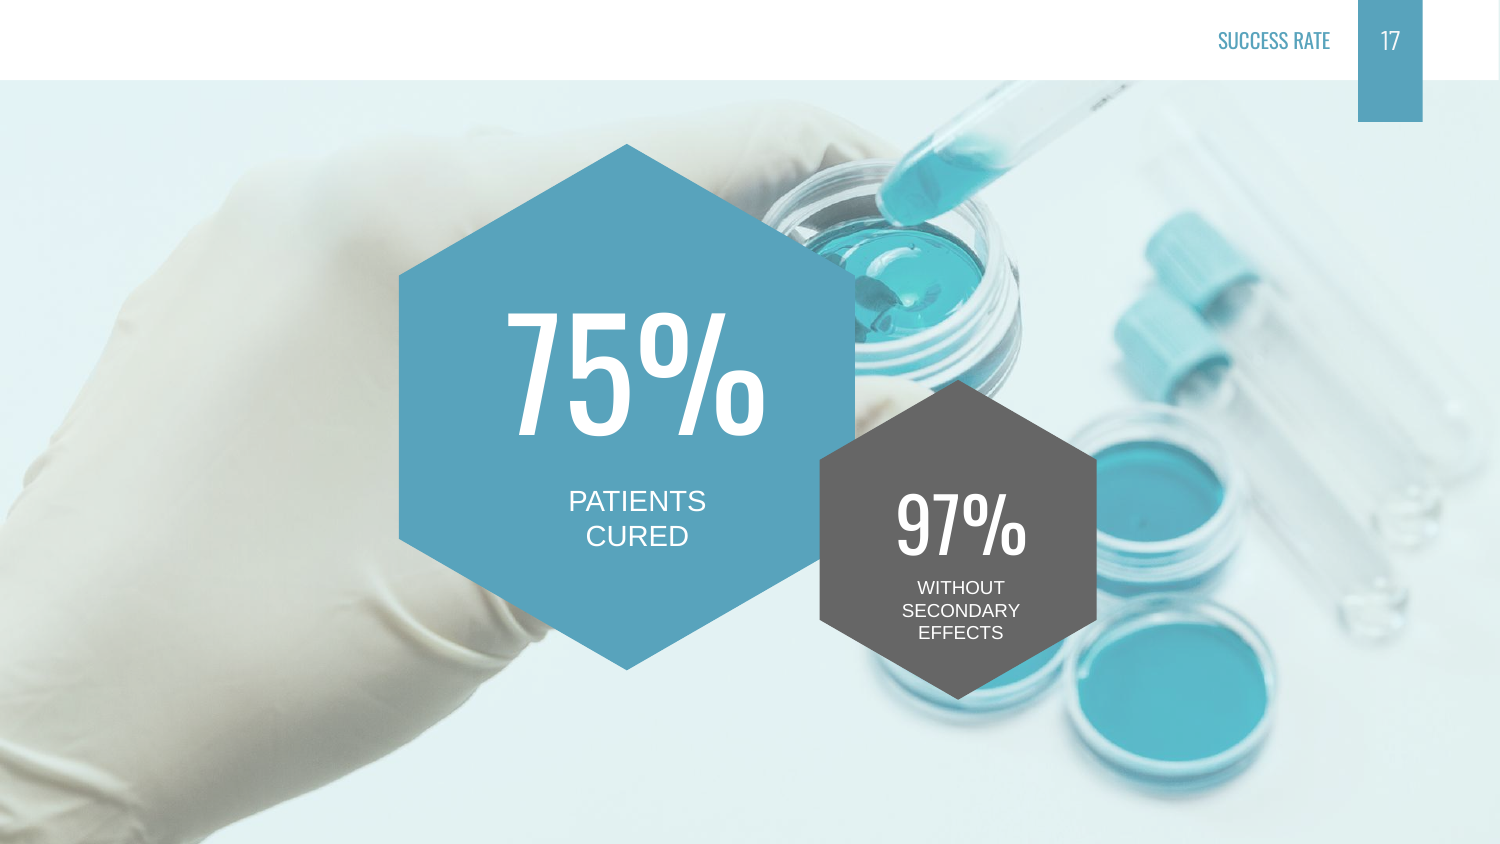

17
# SUCCESS RATE

75%

PATIENTS CURED
97%
WITHOUT SECONDARY EFFECTS